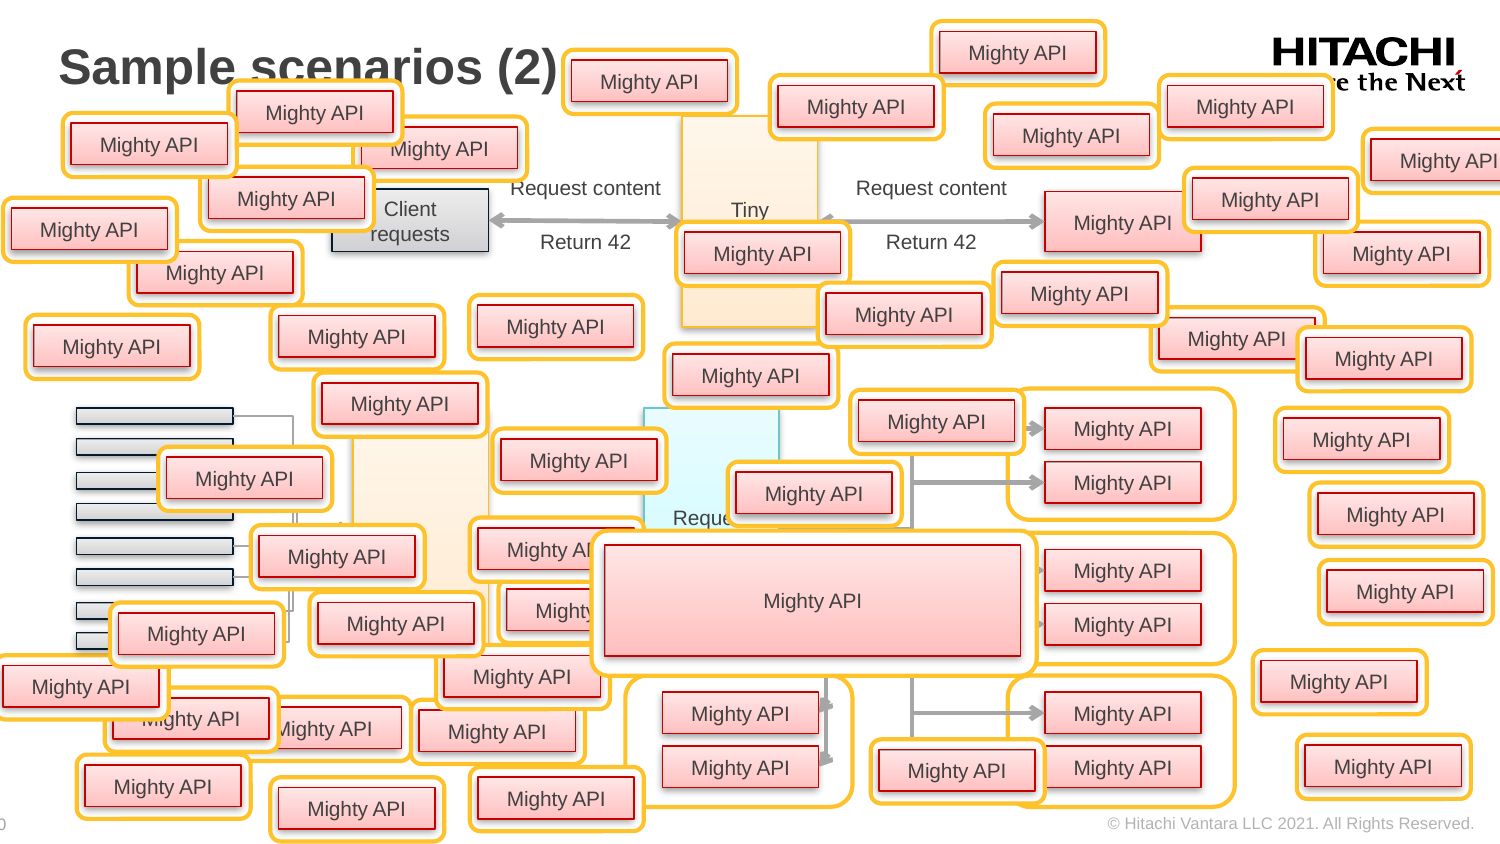

# Sample scenarios (2)

Mighty API

Mighty API

Mighty API

Mighty API

Mighty API

Mighty API

Mighty API
Tiny backend

Mighty API

Mighty API

Mighty API
Request content
Request content

Mighty API
Client requests
Mighty API

Mighty API
Return 42
Return 42

Mighty API

Mighty API

Mighty API

Mighty API

Mighty API

Mighty API

Mighty API

Mighty API

Mighty API

Mighty API

Mighty API

Mighty API

Mighty API

Mighty API

Mighty API

Request pool

Mighty API

Mighty API

Mighty API
Mighty API

Mighty API

Mighty API

Mighty API

Mighty API

Mighty API

Mighty API

Mighty API

Mighty API

Mighty API

Mighty API

Mighty API

Mighty API

Mighty API

Mighty API
Mighty API
Mighty API

Mighty API

Mighty API

Mighty API

Mighty API
Mighty API
Mighty API

Mighty API

Mighty API

Mighty API